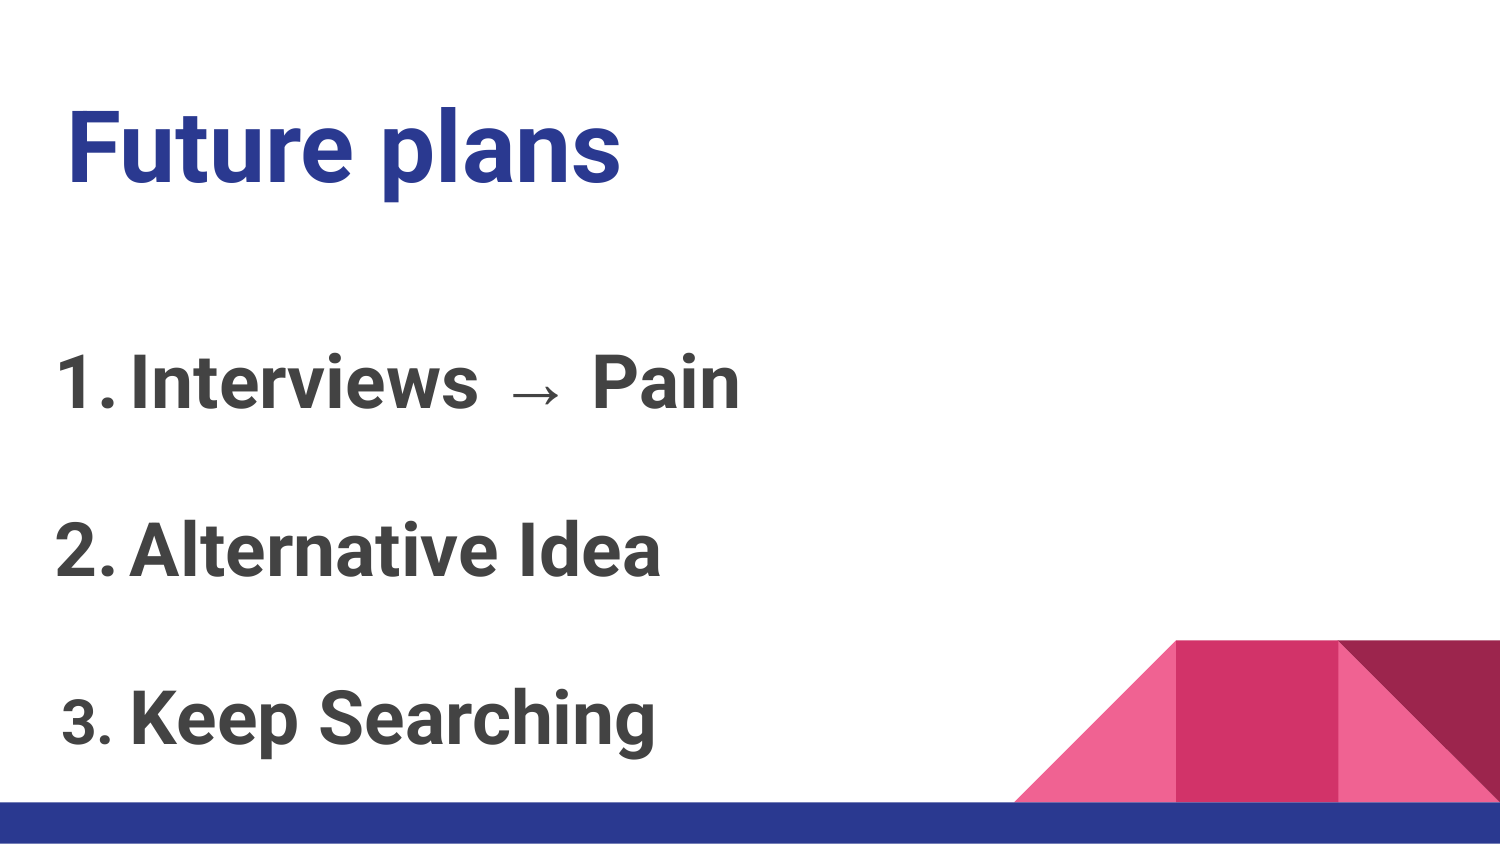

# Future plans
Interviews → Pain
Alternative Idea
Keep Searching